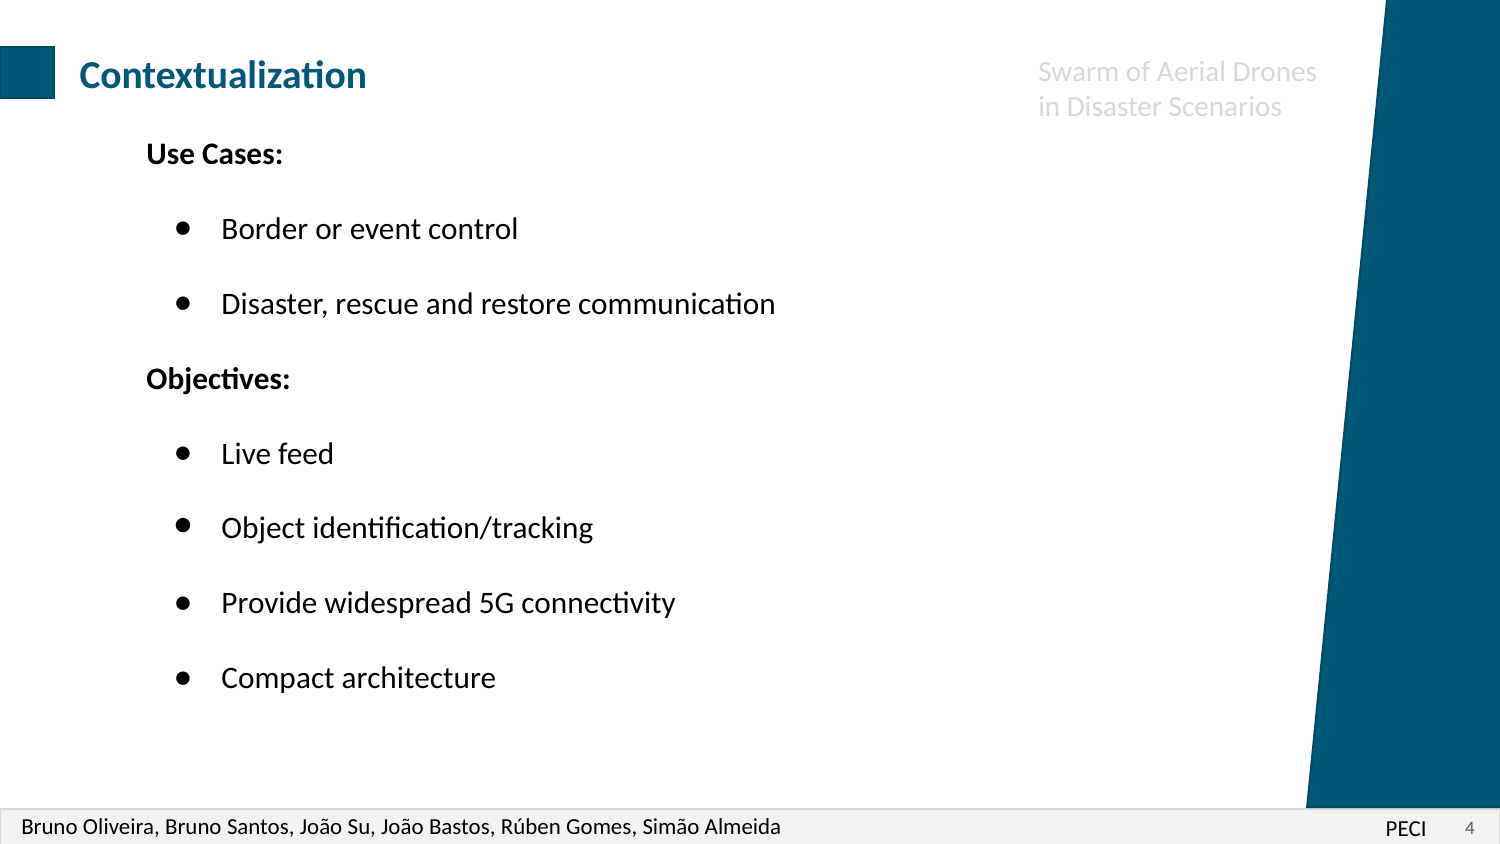

Contextualization
Swarm of Aerial Drones in Disaster Scenarios

Use Cases:

Border or event control

Disaster, rescue and restore communication

Objectives:

Live feed

Object identification/tracking

Provide widespread 5G connectivity

Compact architecture

Bruno Oliveira, Bruno Santos, João Su, João Bastos, Rúben Gomes, Simão Almeida
PECI

4